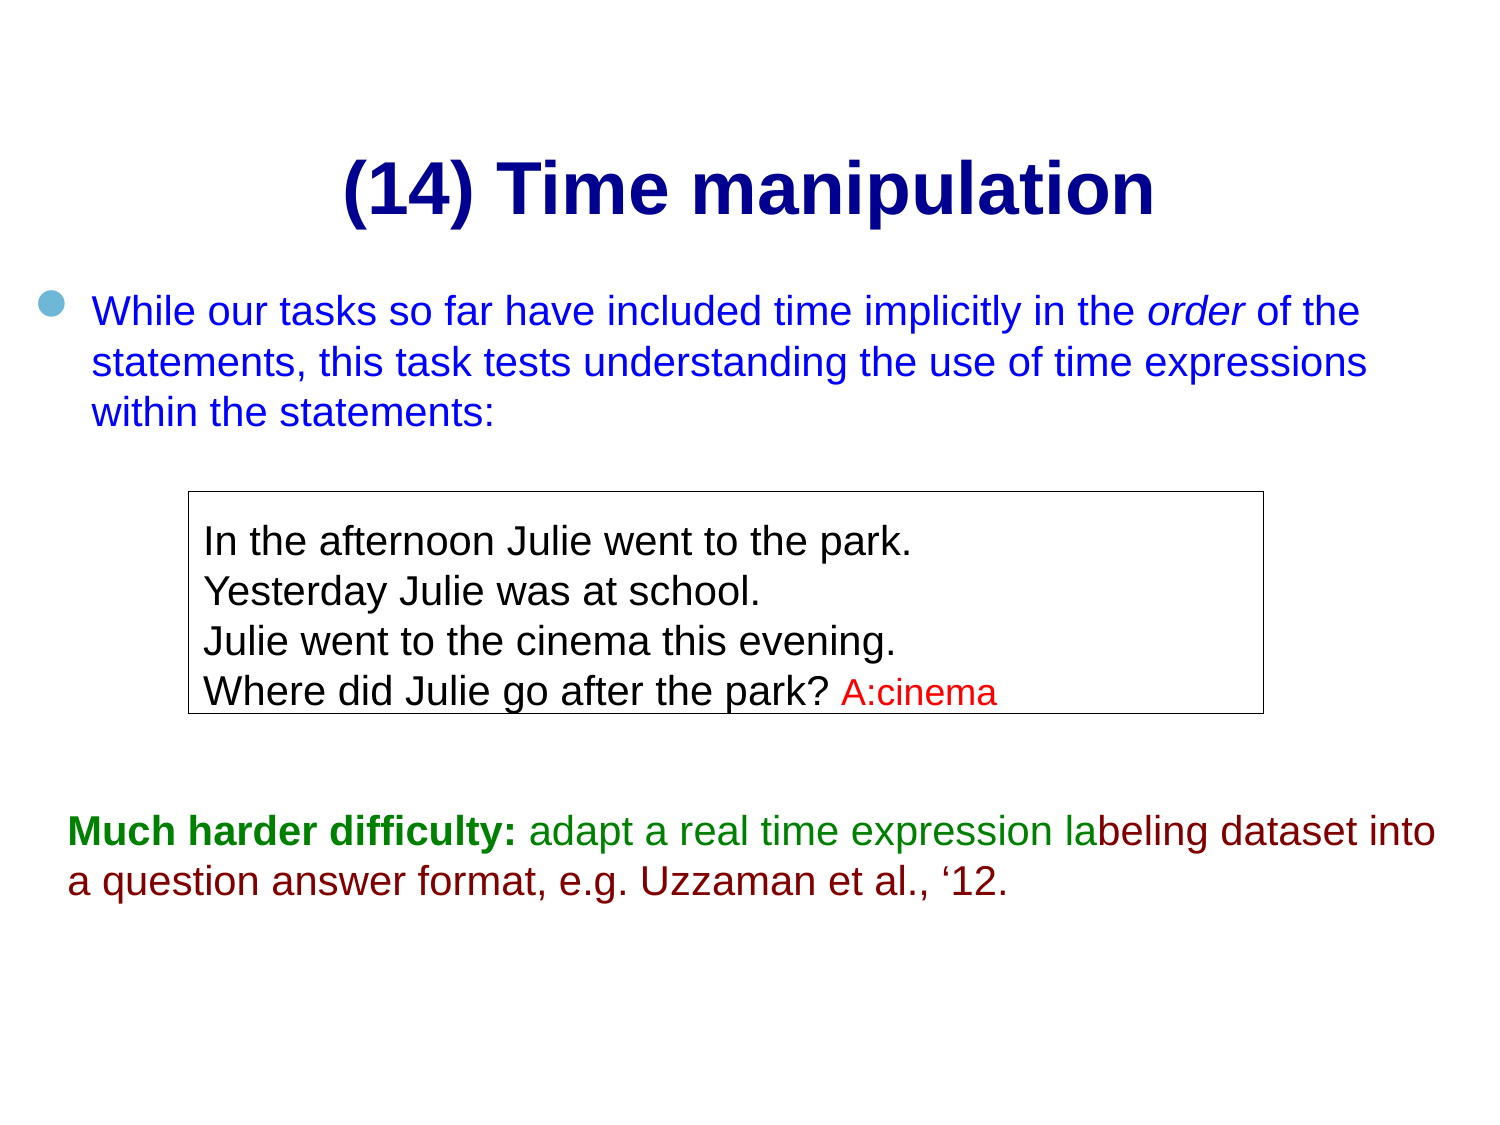

# (14) Time manipulation
While our tasks so far have included time implicitly in the order of the statements, this task tests understanding the use of time expressions within the statements:
In the afternoon Julie went to the park.
Yesterday Julie was at school.
Julie went to the cinema this evening.
Where did Julie go after the park? A:cinema
Much harder difficulty: adapt a real time expression labeling dataset into a question answer format, e.g. Uzzaman et al., ‘12.